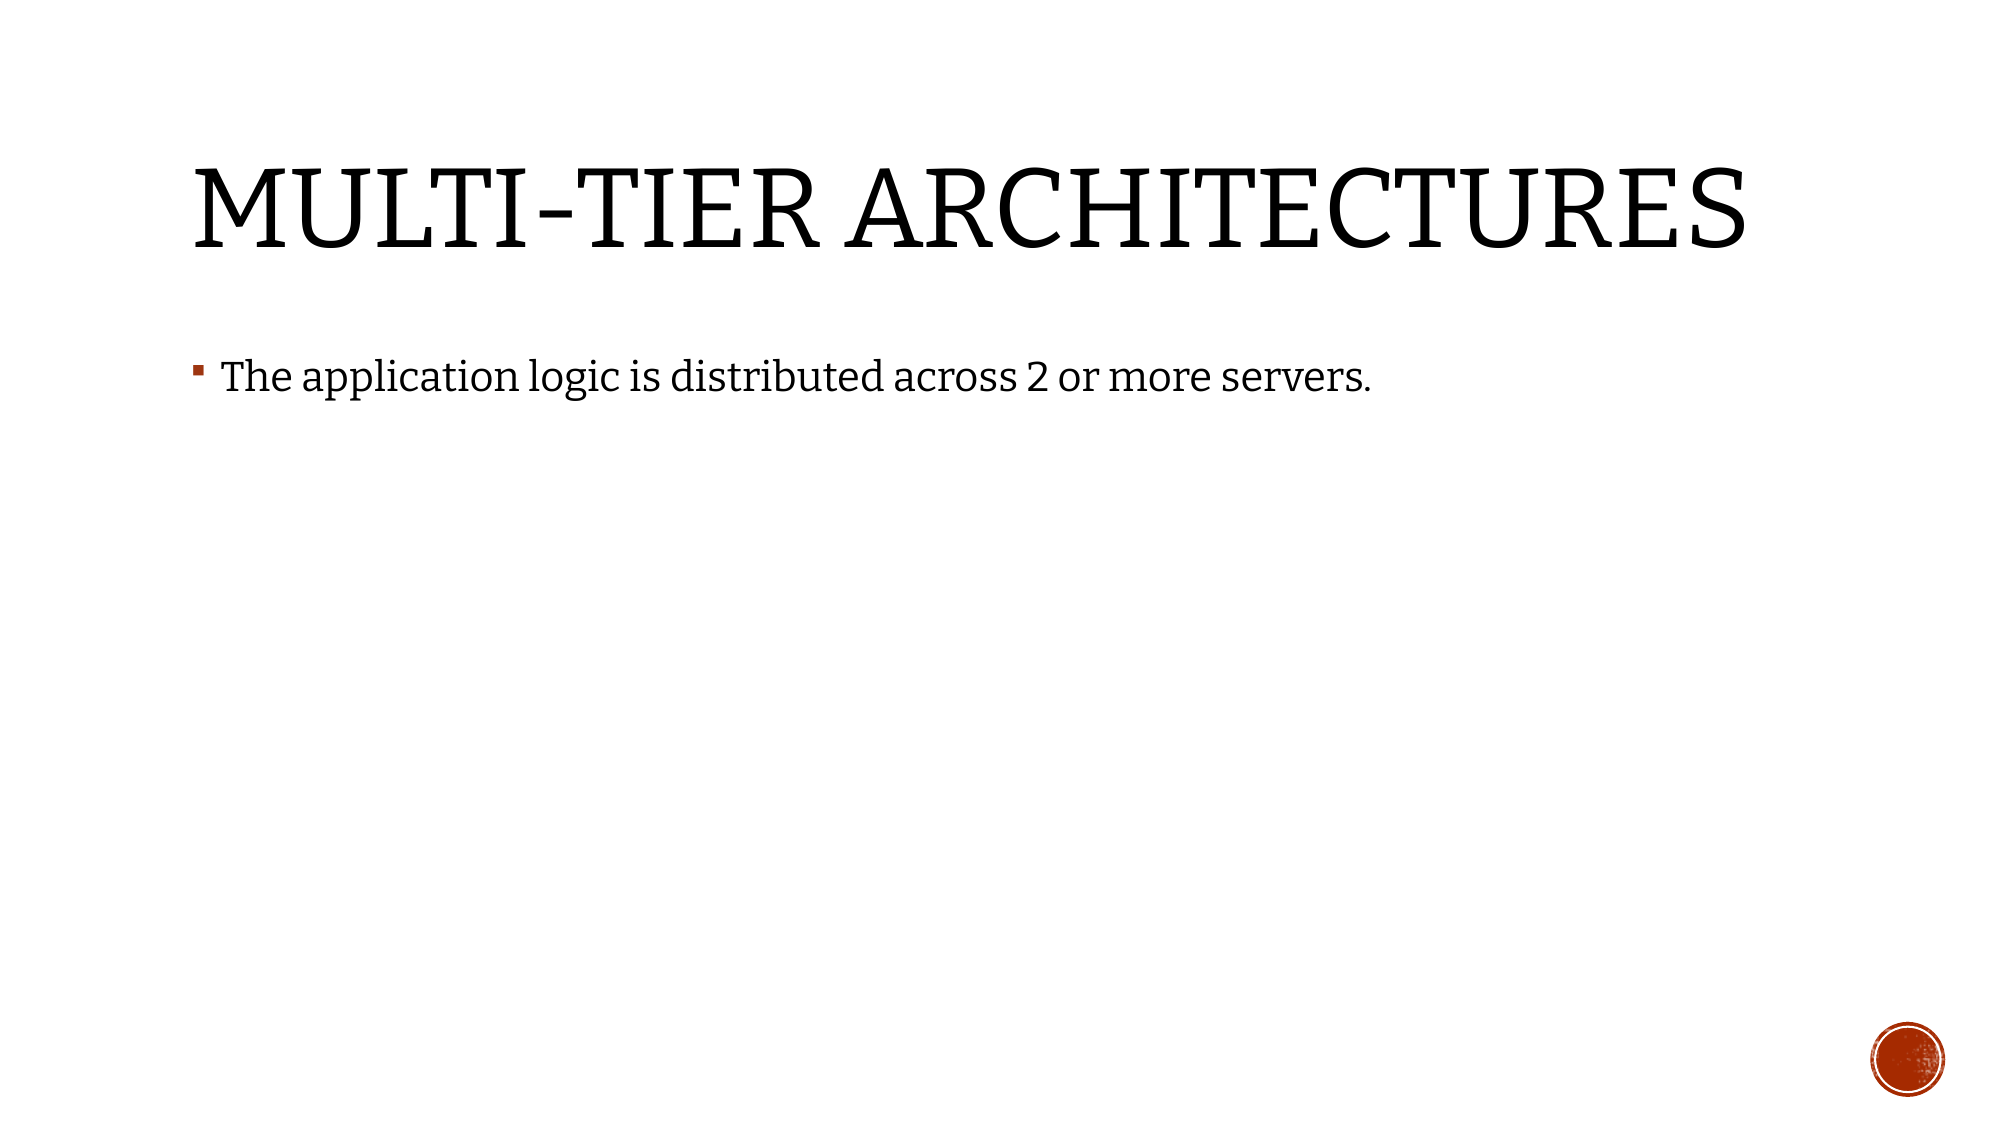

# Multi-tier Architectures
The application logic is distributed across 2 or more servers.